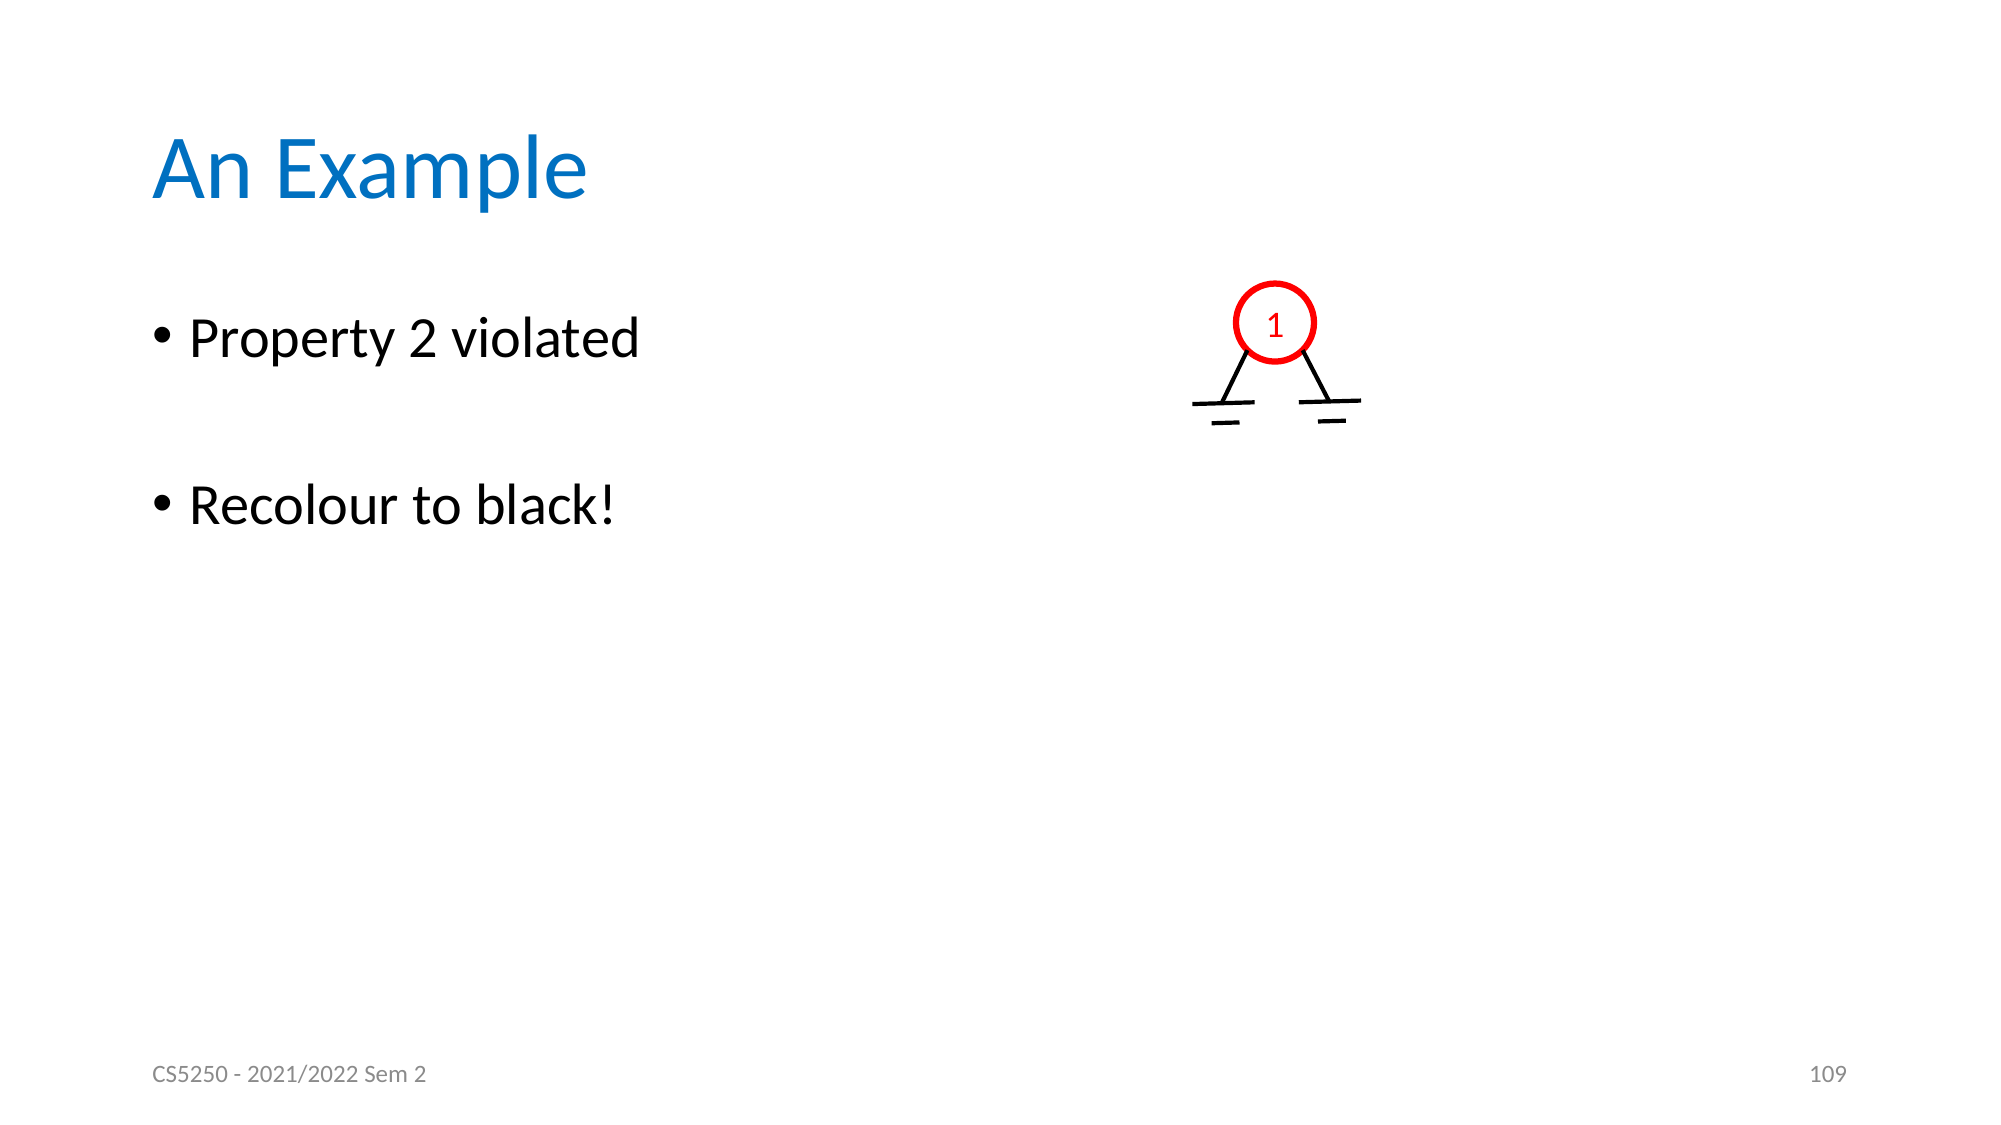

# An Example
1
Property 2 violated

Recolour to black!
CS5250 - 2021/2022 Sem 2
109